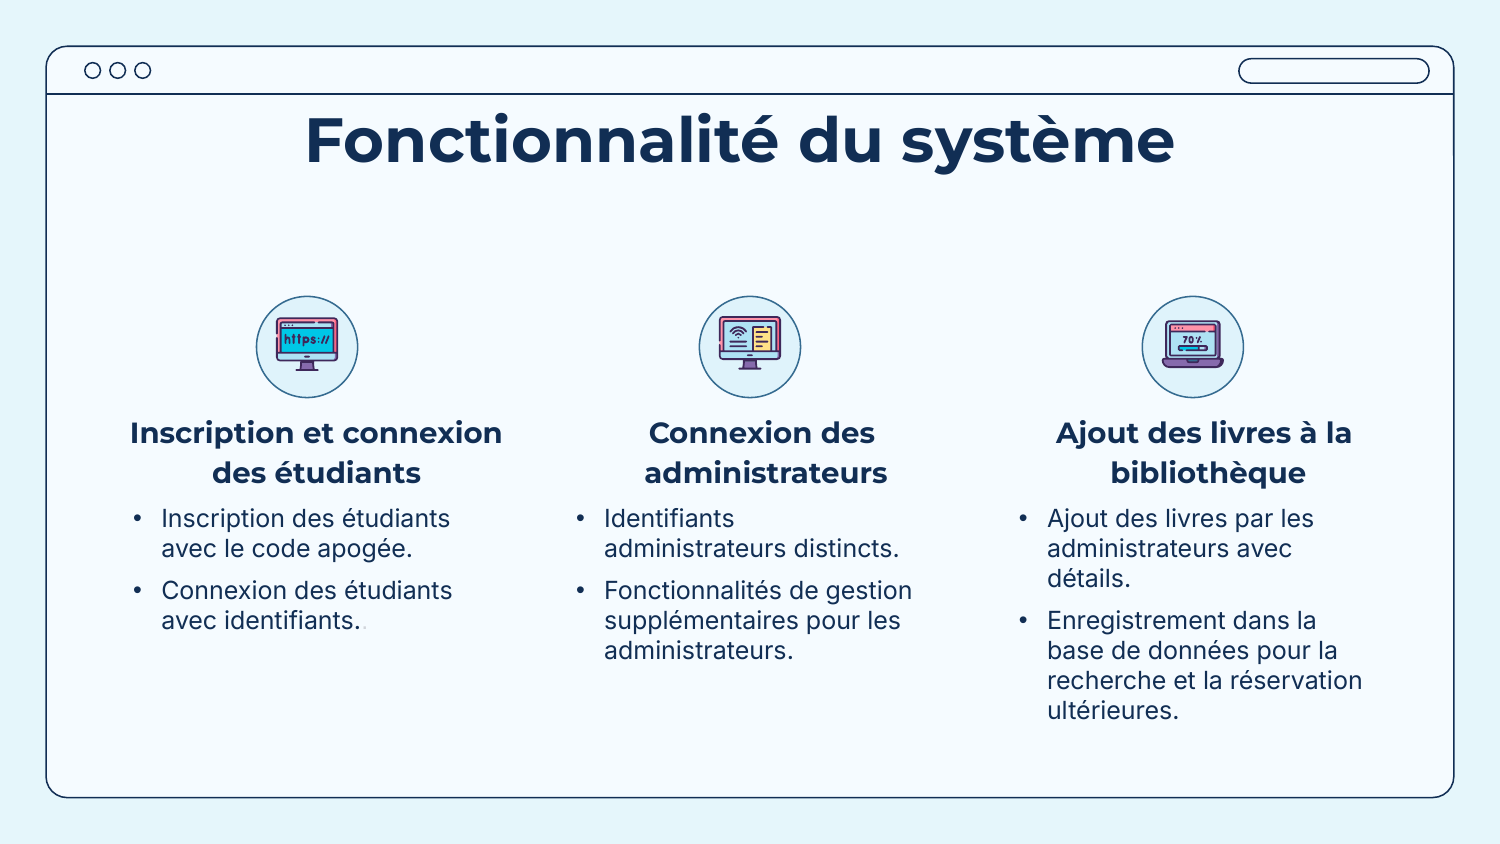

# Fonctionnalité du système

Inscription et connexion des étudiants
Connexion des
 administrateurs
Ajout des livres à la
 bibliothèque
Inscription des étudiants avec le code apogée.
Connexion des étudiants avec identifiants..
Identifiants administrateurs distincts.
Fonctionnalités de gestion supplémentaires pour les administrateurs.
Ajout des livres par les administrateurs avec détails.
Enregistrement dans la base de données pour la recherche et la réservation ultérieures.